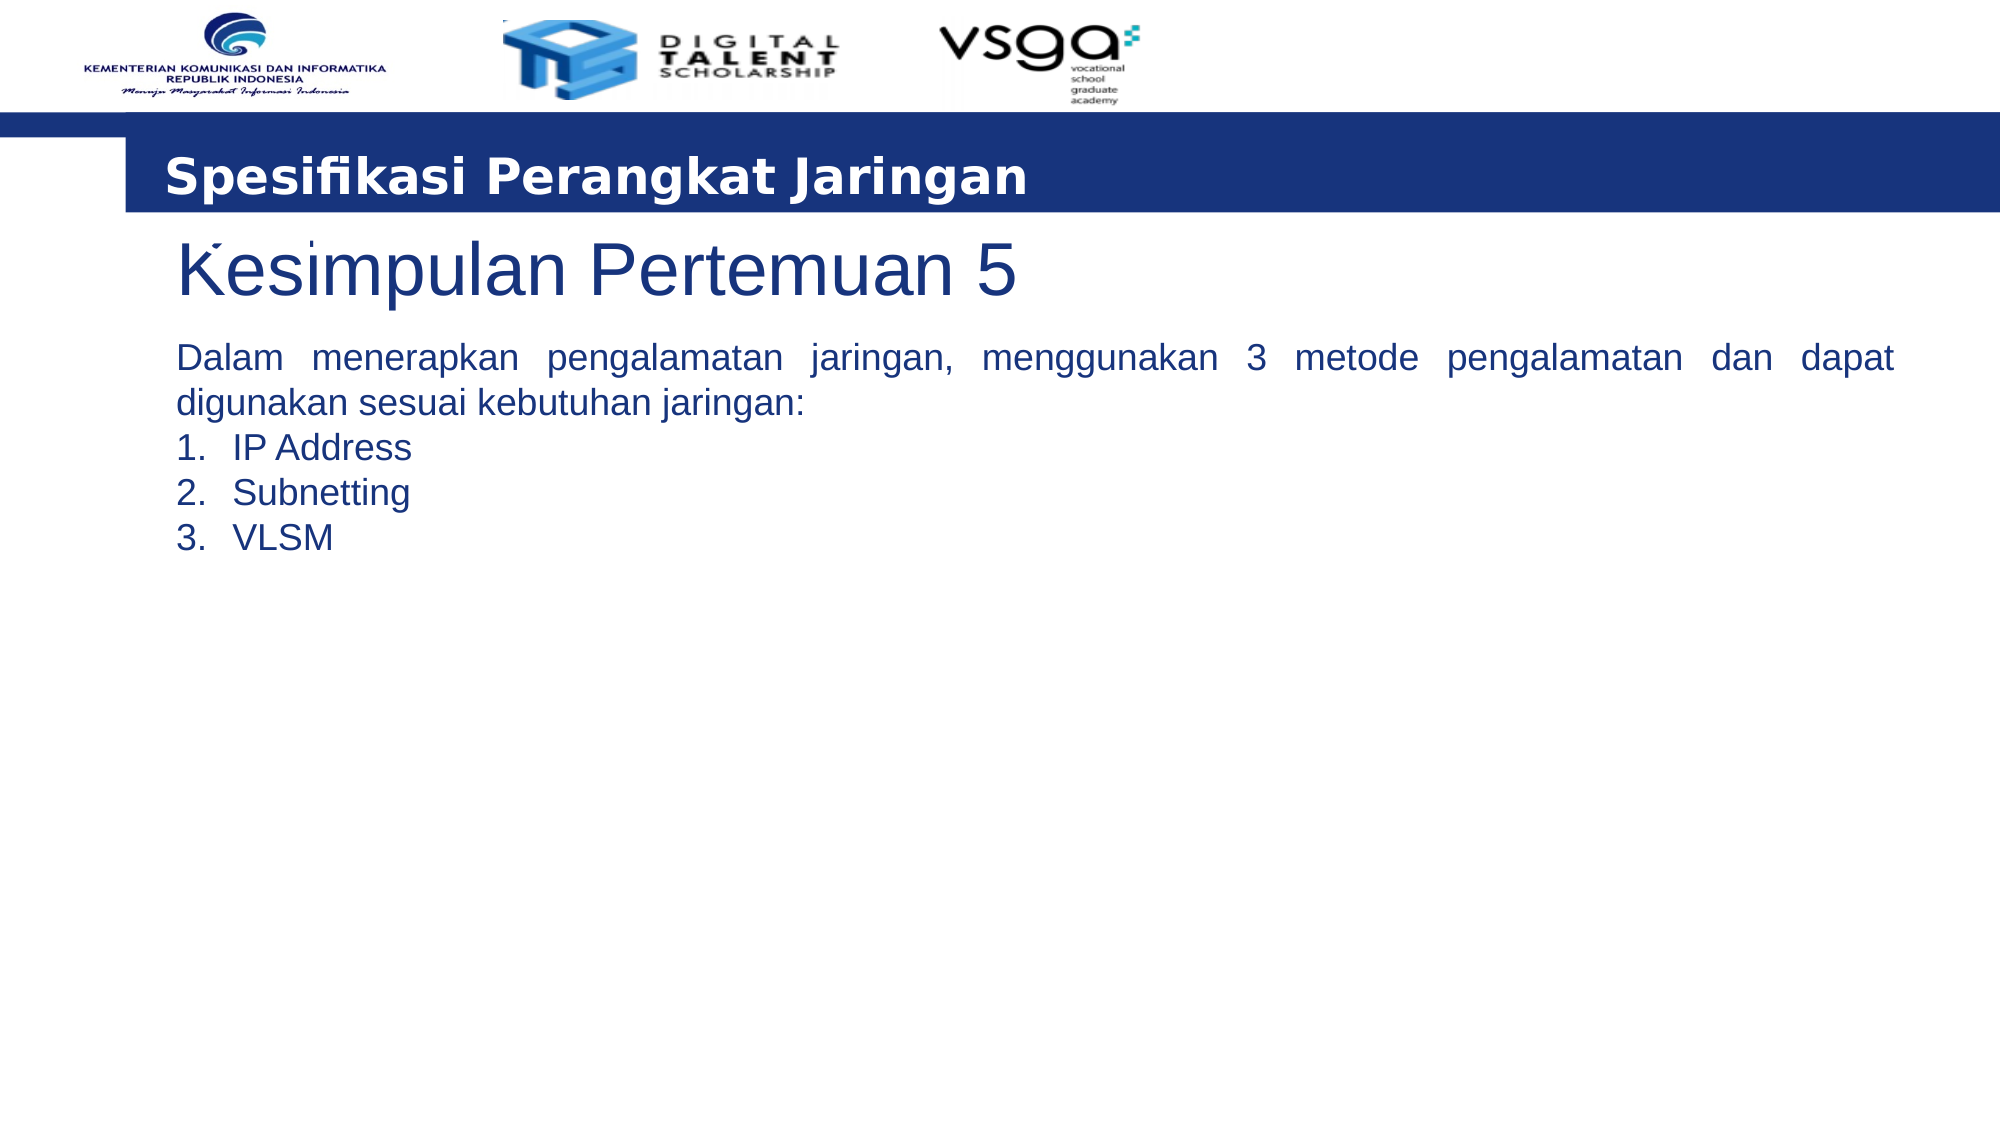

Spesifikasi Perangkat Jaringan 					 Pelatihan
Kesimpulan Pertemuan 5
Dalam menerapkan pengalamatan jaringan, menggunakan 3 metode pengalamatan dan dapat digunakan sesuai kebutuhan jaringan:
IP Address
Subnetting
VLSM